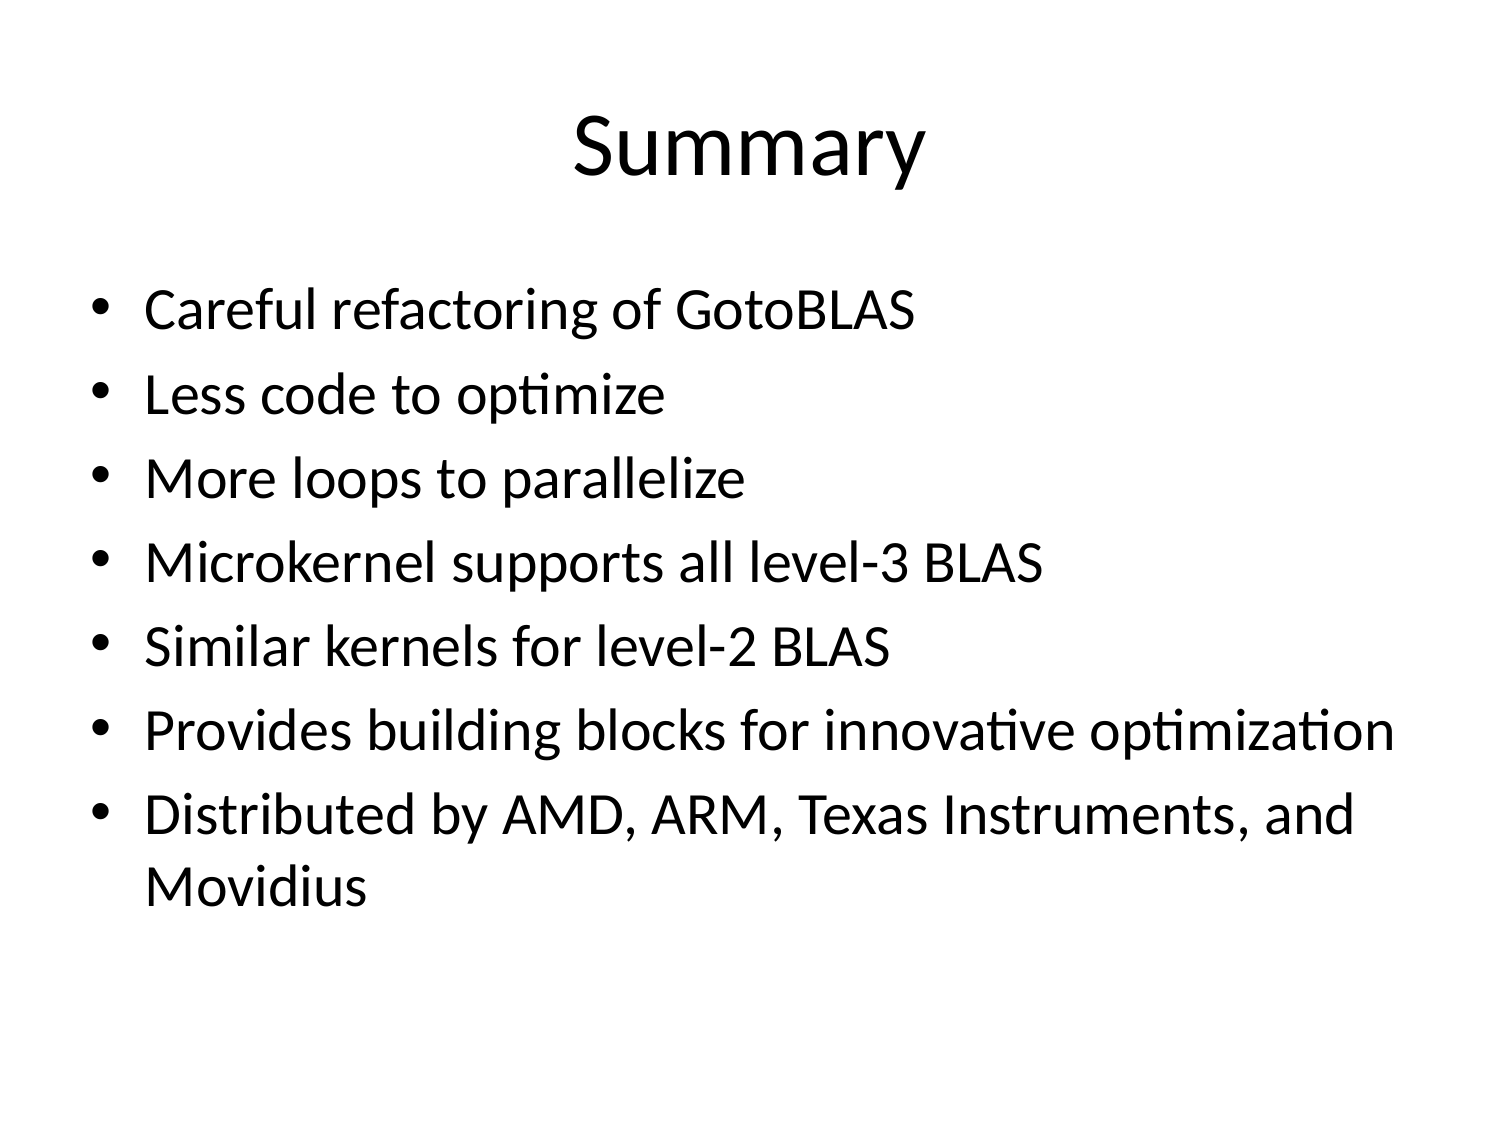

# Summary
Careful refactoring of GotoBLAS
Less code to optimize
More loops to parallelize
Microkernel supports all level-3 BLAS
Similar kernels for level-2 BLAS
Provides building blocks for innovative optimization
Distributed by AMD, ARM, Texas Instruments, and Movidius